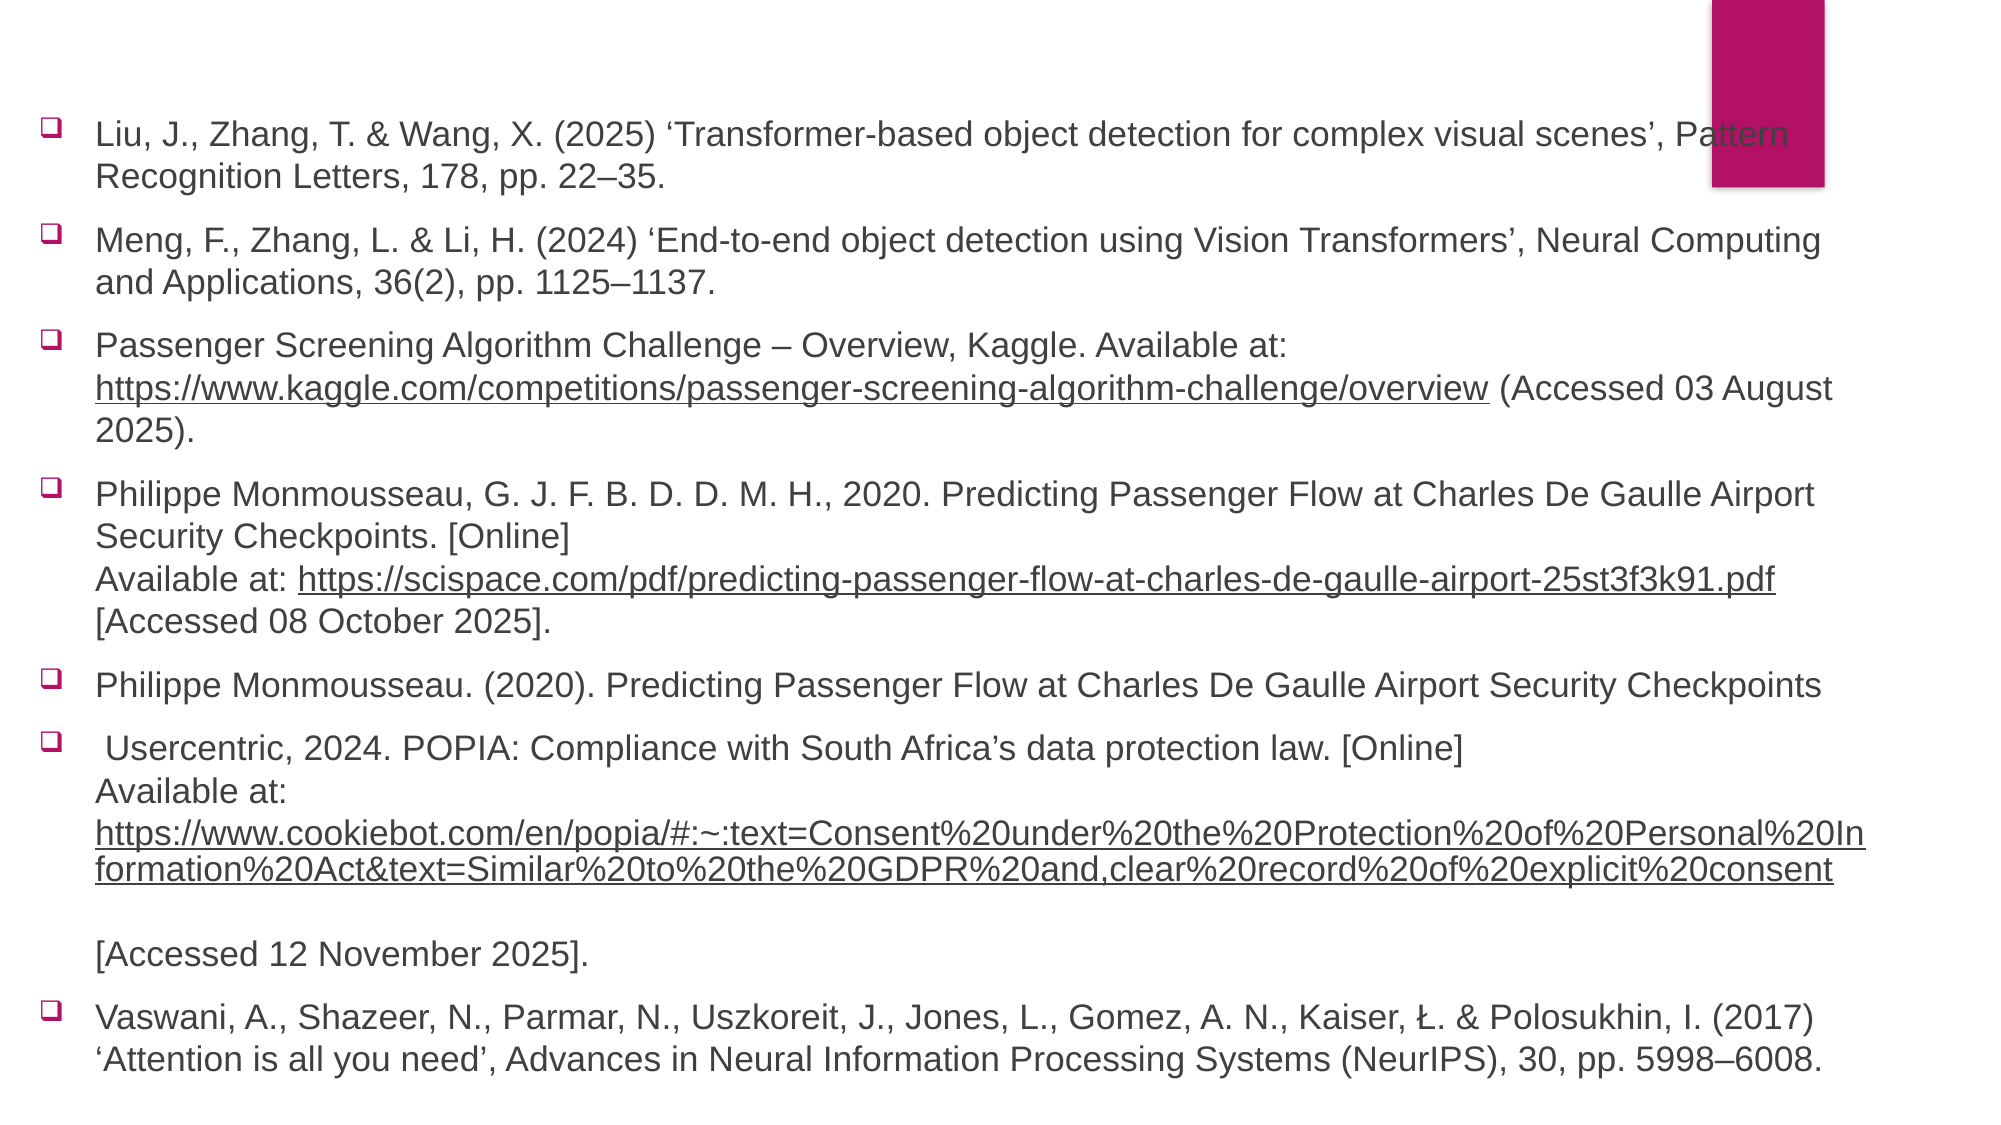

Liu, J., Zhang, T. & Wang, X. (2025) ‘Transformer-based object detection for complex visual scenes’, Pattern Recognition Letters, 178, pp. 22–35.
Meng, F., Zhang, L. & Li, H. (2024) ‘End-to-end object detection using Vision Transformers’, Neural Computing and Applications, 36(2), pp. 1125–1137.
Passenger Screening Algorithm Challenge – Overview, Kaggle. Available at: https://www.kaggle.com/competitions/passenger-screening-algorithm-challenge/overview (Accessed 03 August 2025).
Philippe Monmousseau, G. J. F. B. D. D. M. H., 2020. Predicting Passenger Flow at Charles De Gaulle Airport Security Checkpoints. [Online]
Available at: https://scispace.com/pdf/predicting-passenger-flow-at-charles-de-gaulle-airport-25st3f3k91.pdf
[Accessed 08 October 2025].
Philippe Monmousseau. (2020). Predicting Passenger Flow at Charles De Gaulle Airport Security Checkpoints
 Usercentric, 2024. POPIA: Compliance with South Africa’s data protection law. [Online]
Available at: https://www.cookiebot.com/en/popia/#:~:text=Consent%20under%20the%20Protection%20of%20Personal%20Information%20Act&text=Similar%20to%20the%20GDPR%20and,clear%20record%20of%20explicit%20consent
[Accessed 12 November 2025].
Vaswani, A., Shazeer, N., Parmar, N., Uszkoreit, J., Jones, L., Gomez, A. N., Kaiser, Ł. & Polosukhin, I. (2017) ‘Attention is all you need’, Advances in Neural Information Processing Systems (NeurIPS), 30, pp. 5998–6008.